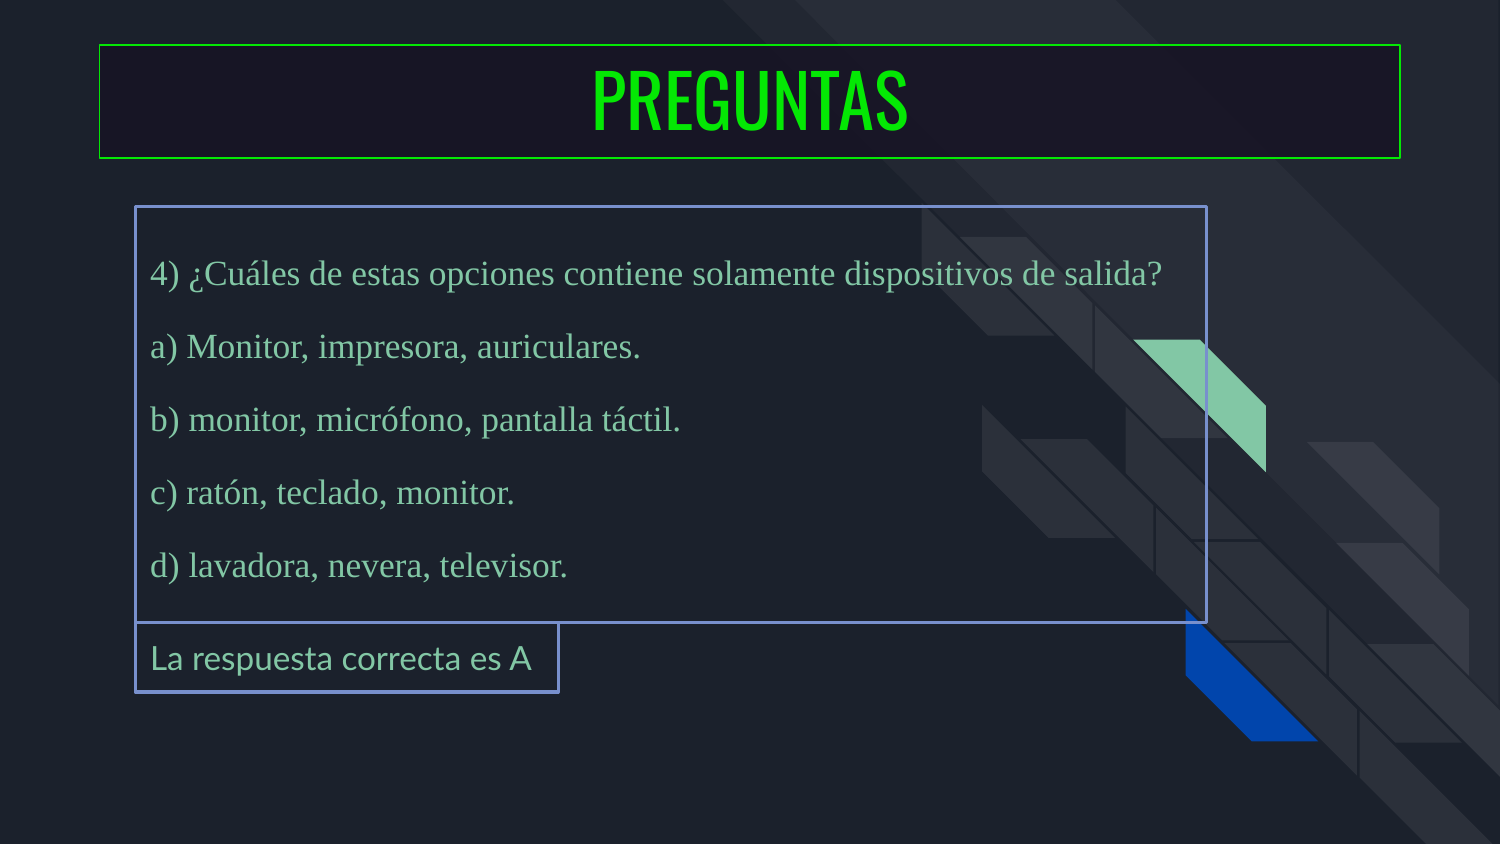

PREGUNTAS

# 4) ¿Cuáles de estas opciones contiene solamente dispositivos de salida?
a) Monitor, impresora, auriculares.
b) monitor, micrófono, pantalla táctil.
c) ratón, teclado, monitor.
d) lavadora, nevera, televisor.
La respuesta correcta es A